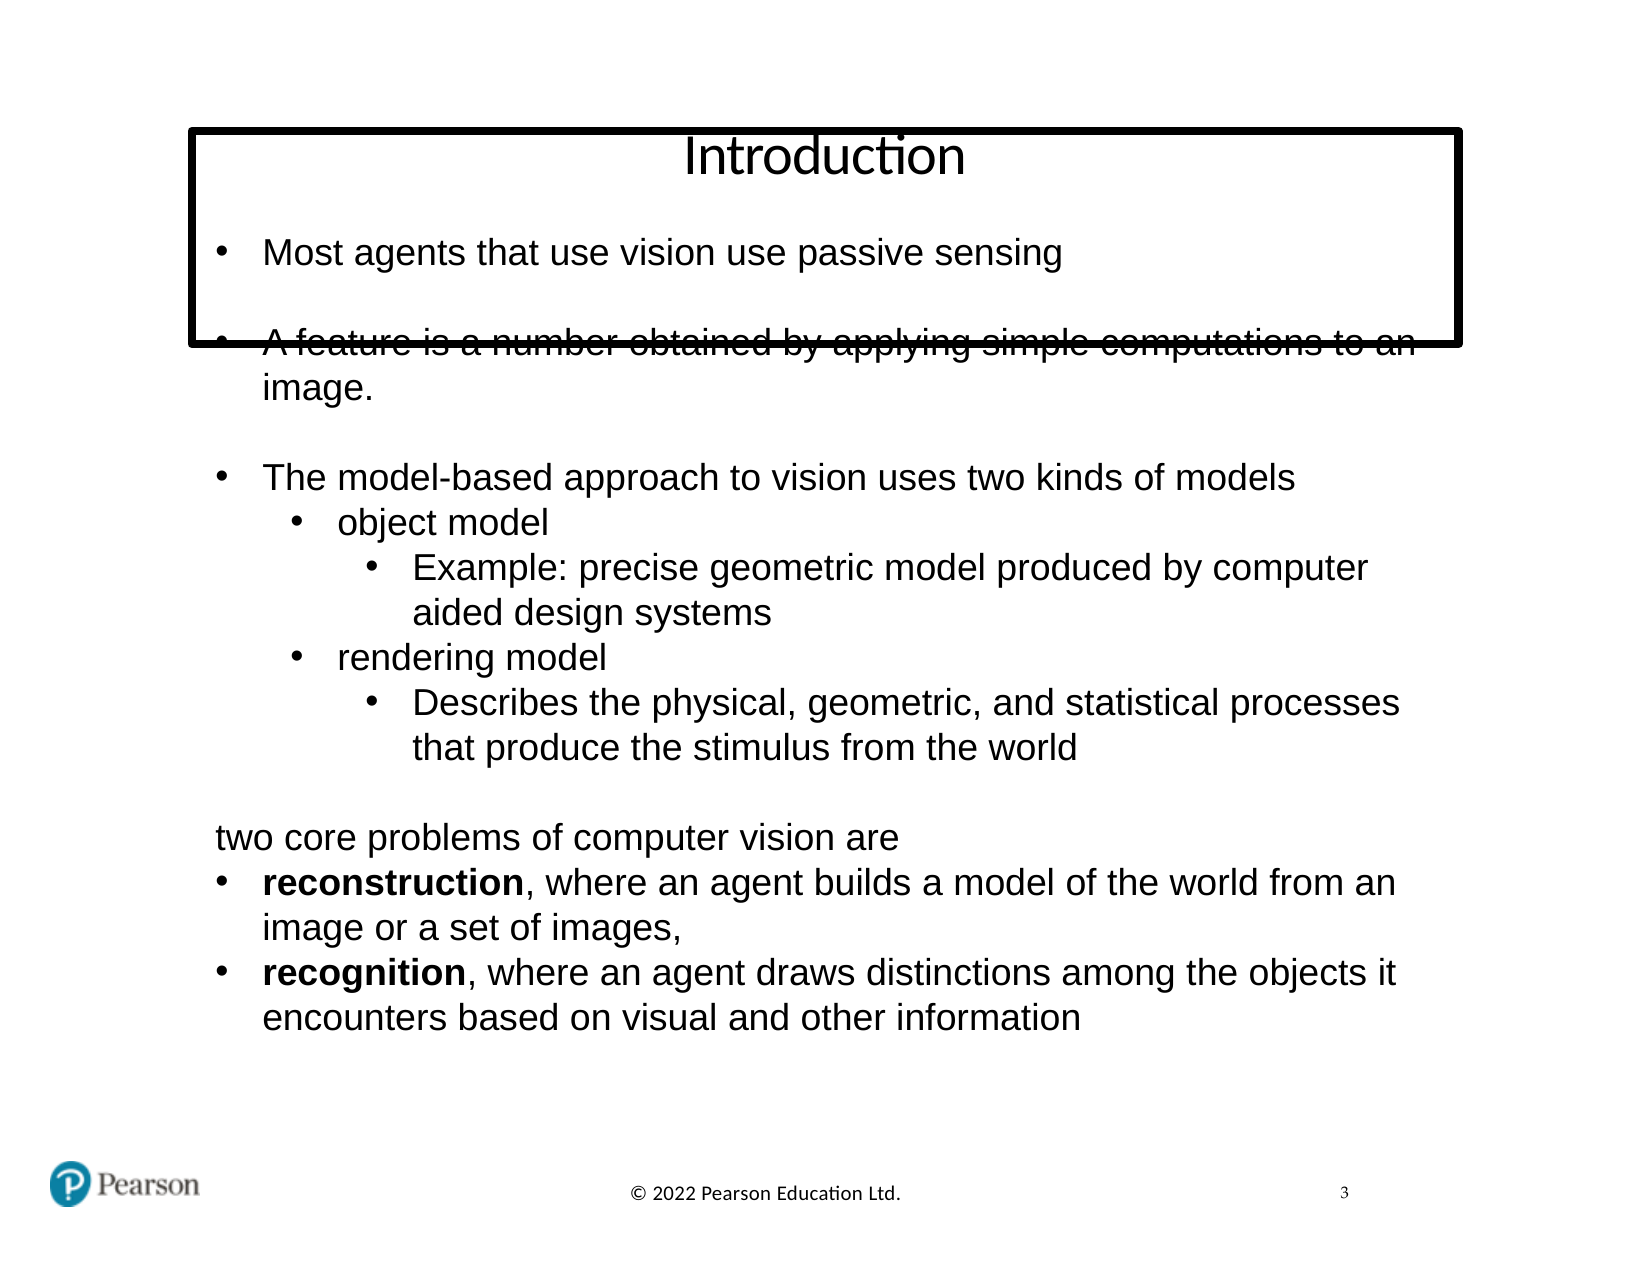

# Introduction
Most agents that use vision use passive sensing

A feature is a number obtained by applying simple computations to an image.

The model-based approach to vision uses two kinds of models
object model
Example: precise geometric model produced by computer aided design systems
rendering model
Describes the physical, geometric, and statistical processes that produce the stimulus from the world

two core problems of computer vision are
reconstruction, where an agent builds a model of the world from an image or a set of images,
recognition, where an agent draws distinctions among the objects it encounters based on visual and other information
3